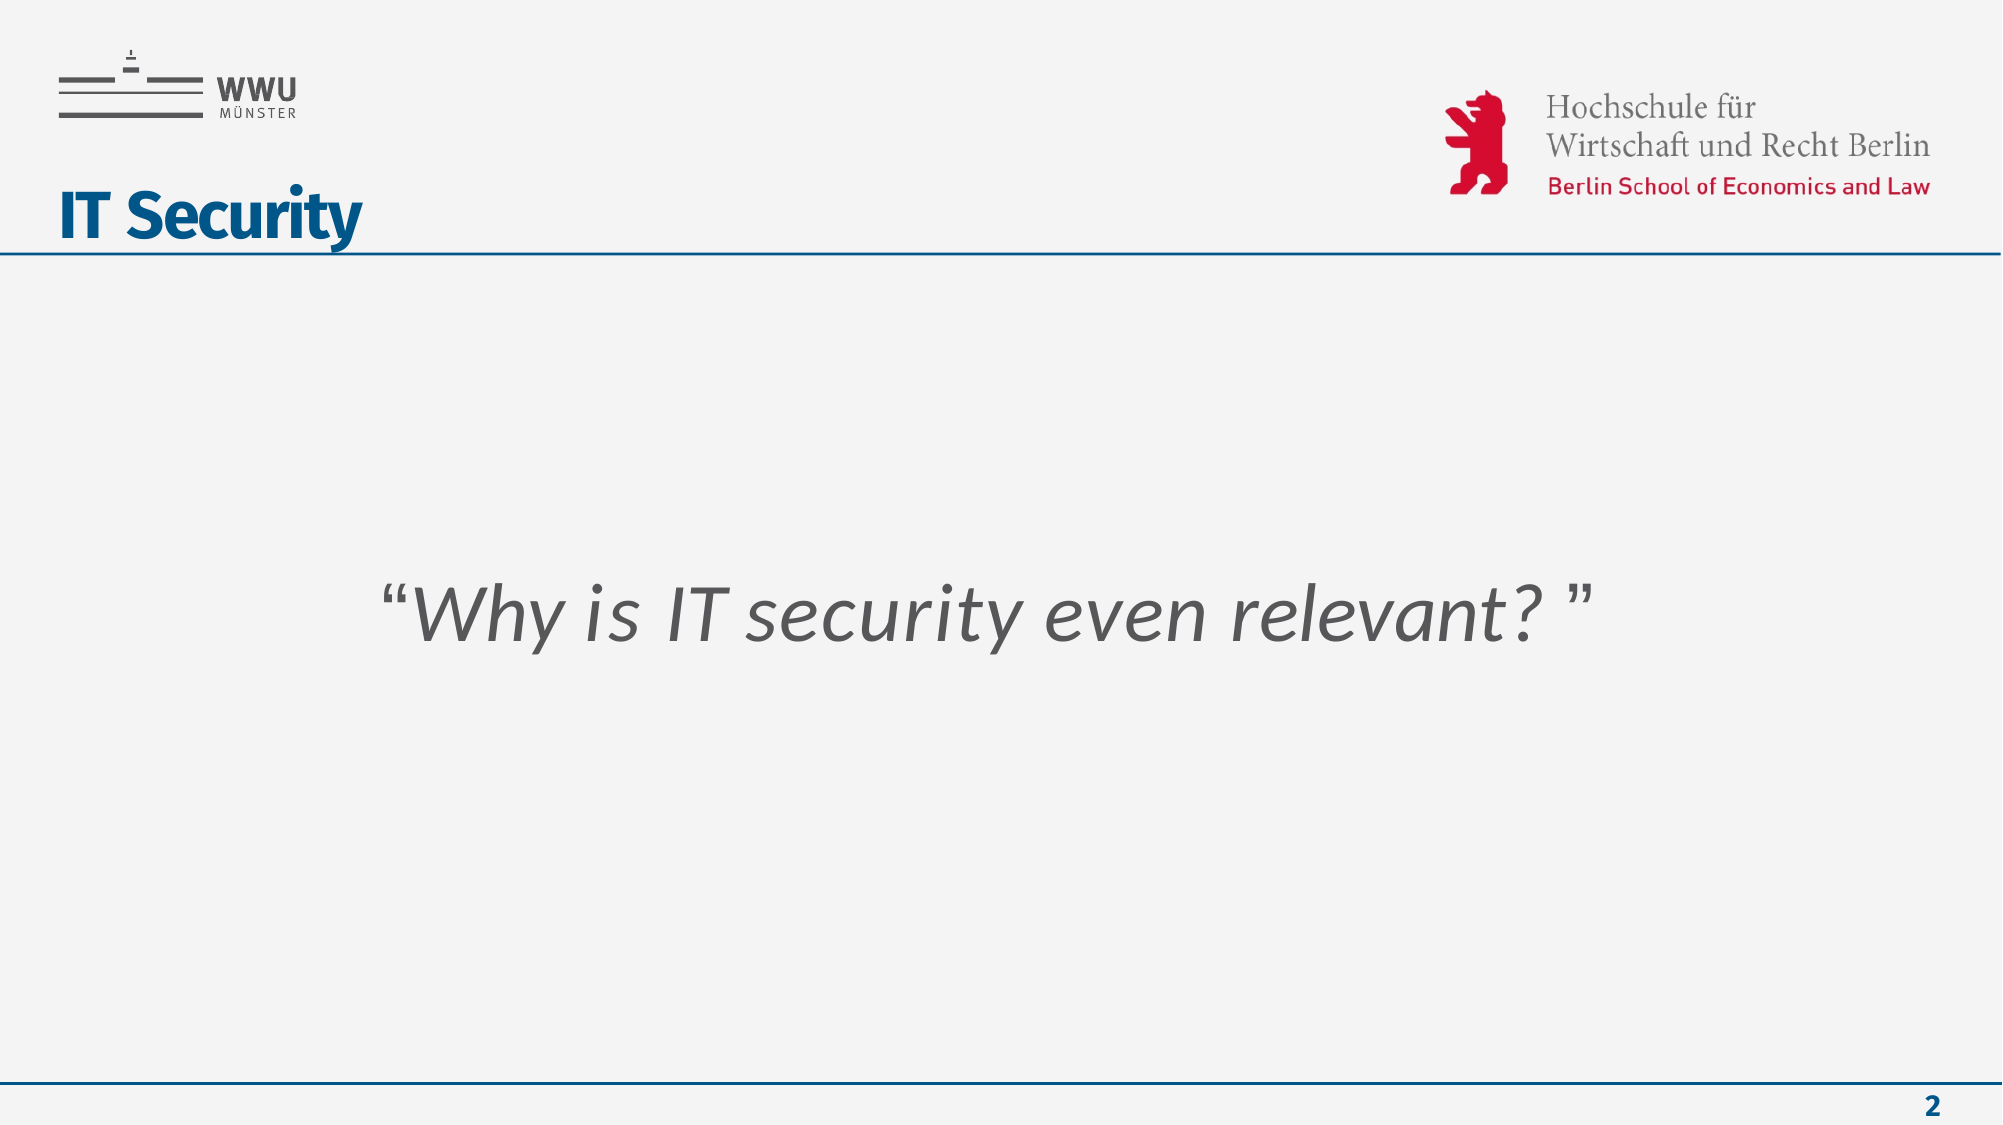

IT Security

“Why is IT security even relevant? ”
2